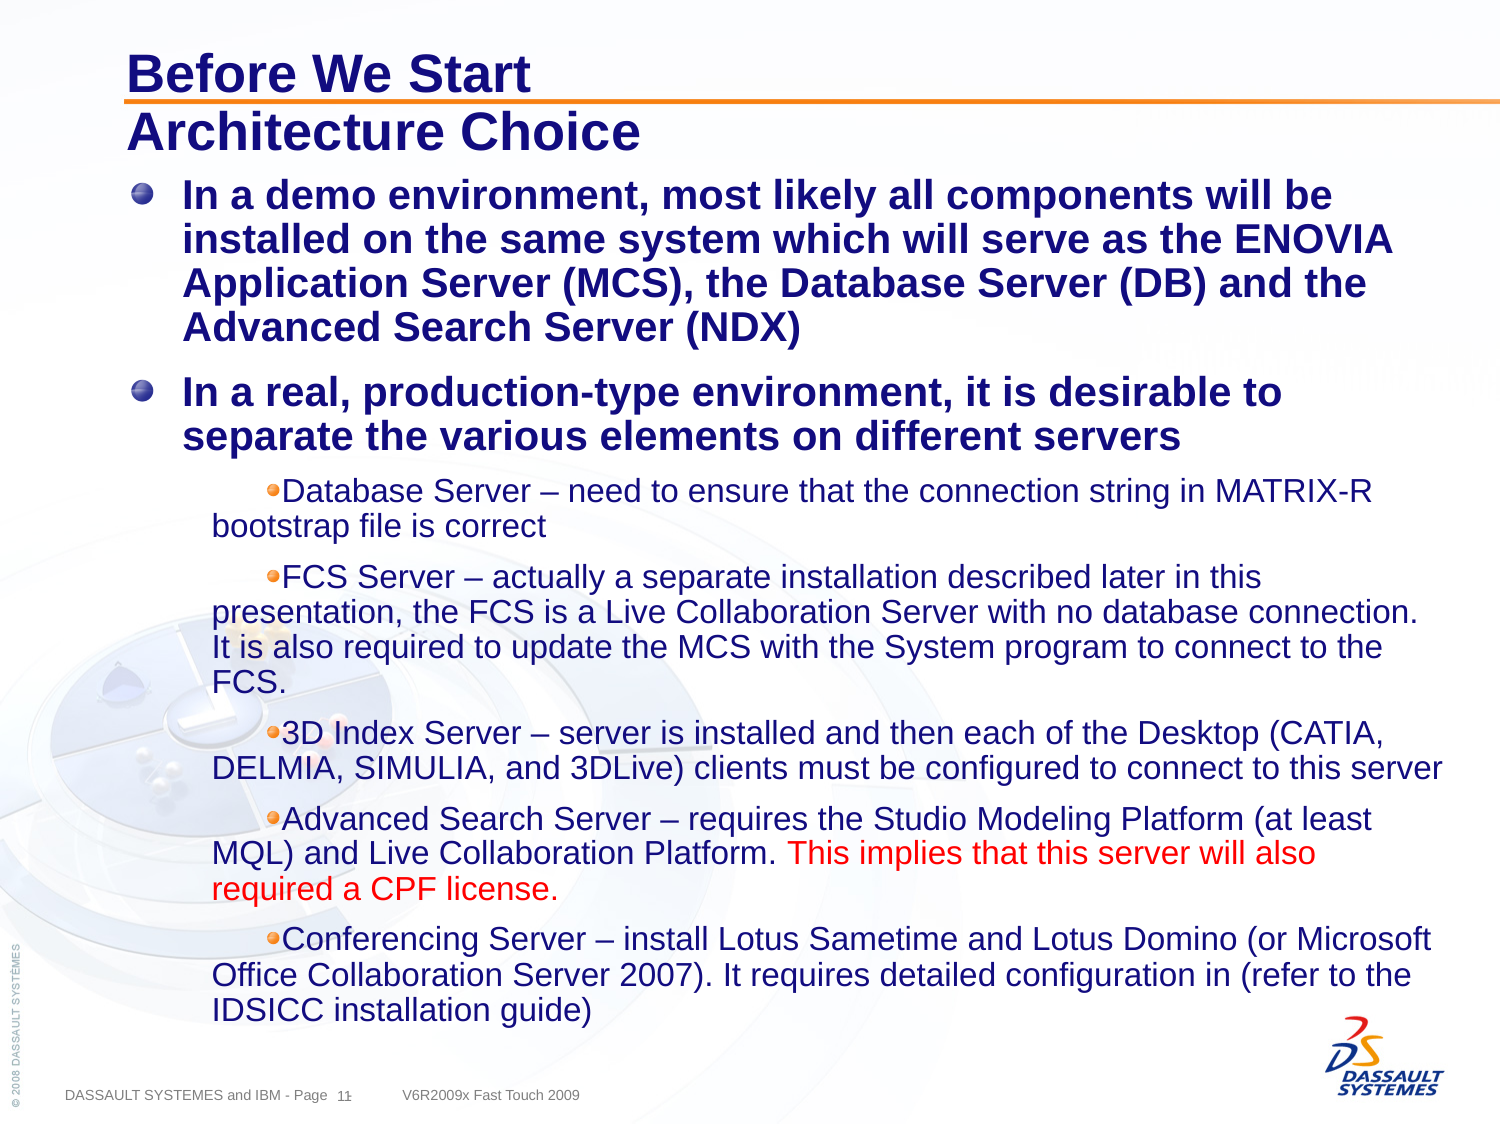

# Before We Start Architecture Choice
In a demo environment, most likely all components will be installed on the same system which will serve as the ENOVIA Application Server (MCS), the Database Server (DB) and the Advanced Search Server (NDX)
In a real, production-type environment, it is desirable to separate the various elements on different servers
Database Server – need to ensure that the connection string in MATRIX-R bootstrap file is correct
FCS Server – actually a separate installation described later in this presentation, the FCS is a Live Collaboration Server with no database connection. It is also required to update the MCS with the System program to connect to the FCS.
3D Index Server – server is installed and then each of the Desktop (CATIA, DELMIA, SIMULIA, and 3DLive) clients must be configured to connect to this server
Advanced Search Server – requires the Studio Modeling Platform (at least MQL) and Live Collaboration Platform. This implies that this server will also required a CPF license.
Conferencing Server – install Lotus Sametime and Lotus Domino (or Microsoft Office Collaboration Server 2007). It requires detailed configuration in (refer to the IDSICC installation guide)